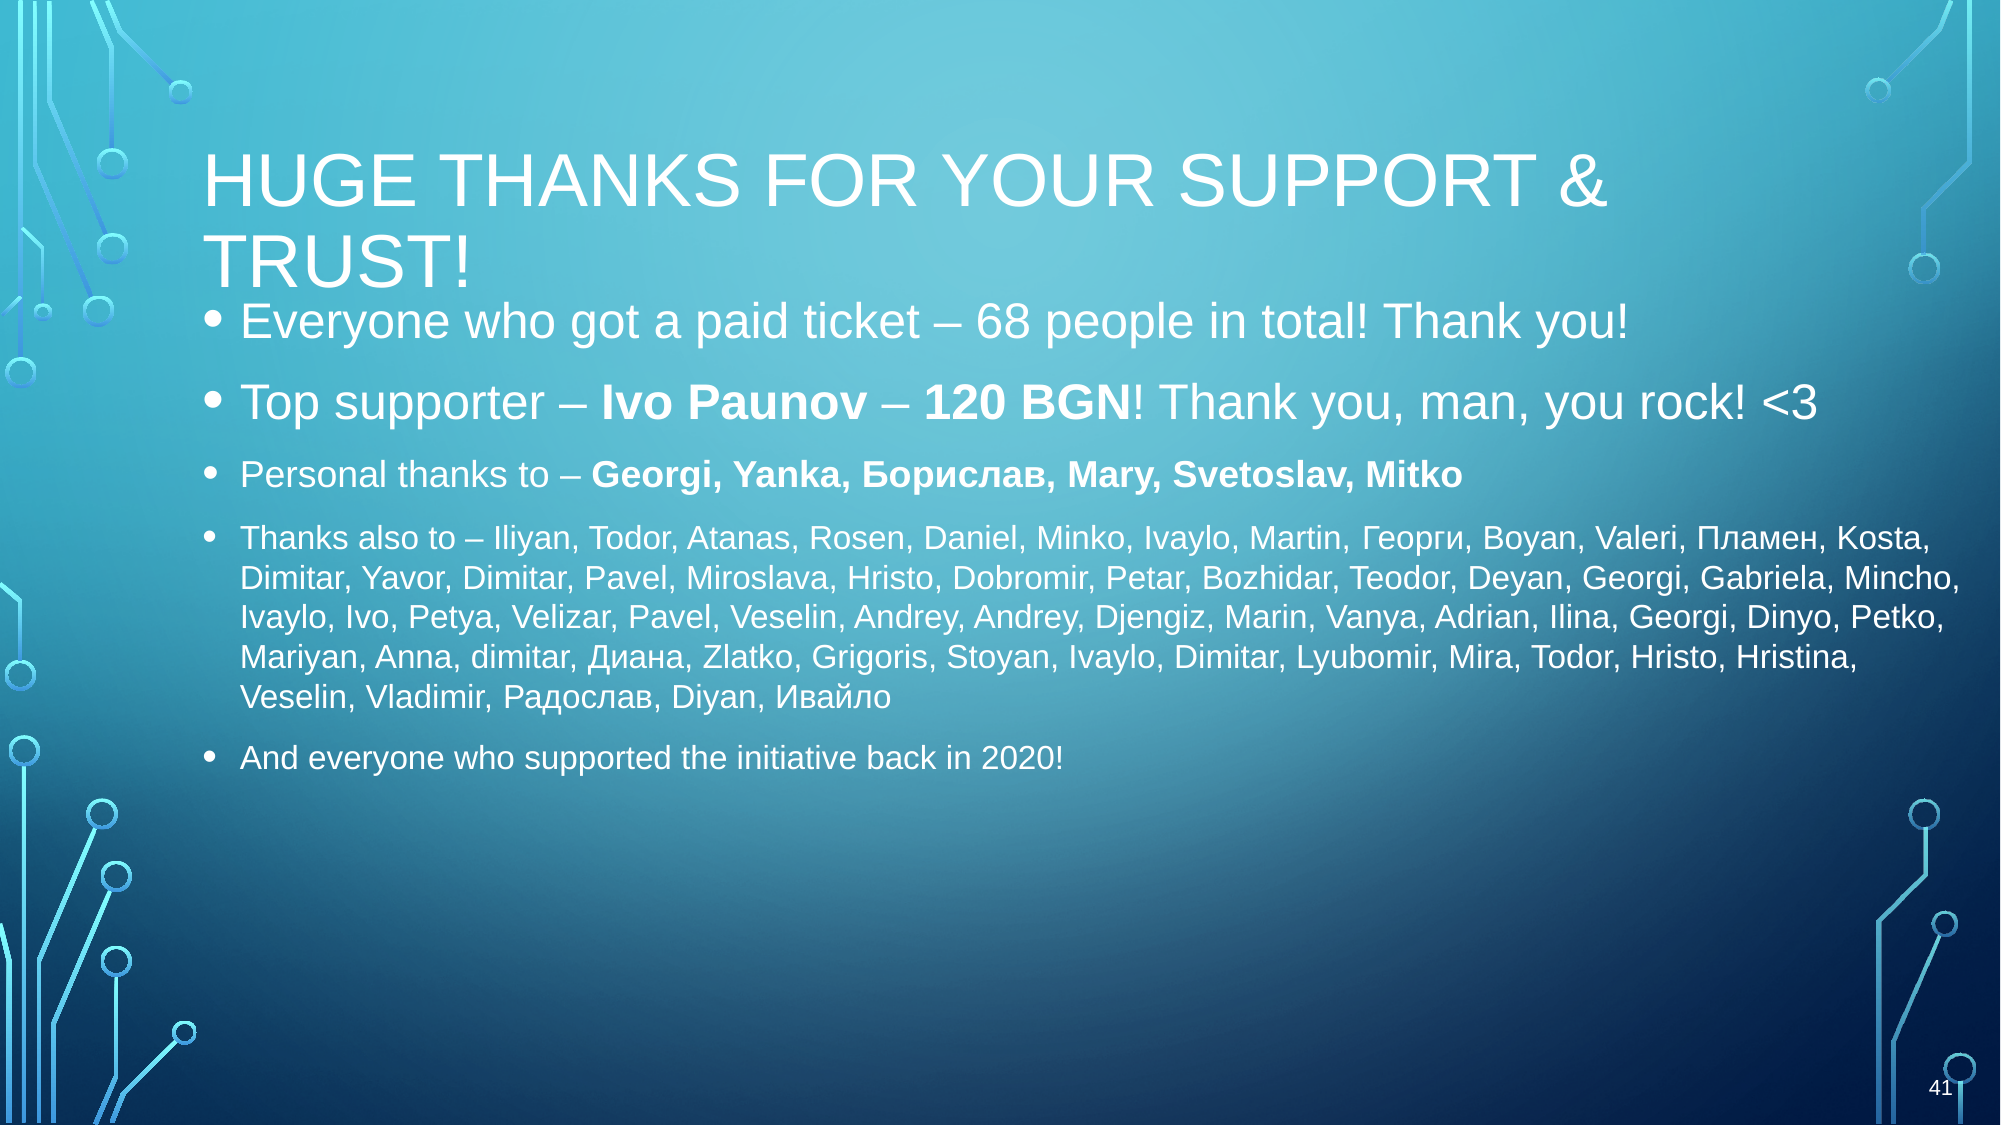

# Huge THANKS for your support & TRUST!
Everyone who got a paid ticket – 68 people in total! Thank you!
Top supporter – Ivo Paunov – 120 BGN! Thank you, man, you rock! <3
Personal thanks to – Georgi, Yanka, Борислав, Mary, Svetoslav, Mitko
Thanks also to – Iliyan, Todor, Atanas, Rosen, Daniel, Minko, Ivaylo, Martin, Георги, Boyan, Valeri, Пламен, Kosta,
Dimitar, Yavor, Dimitar, Pavel, Miroslava, Hristo, Dobromir, Petar, Bozhidar, Teodor, Deyan, Georgi, Gabriela, Mincho,
Ivaylo, Ivo, Petya, Velizar, Pavel, Veselin, Andrey, Andrey, Djengiz, Marin, Vanya, Adrian, Ilina, Georgi, Dinyo, Petko,
Mariyan, Anna, dimitar, Диана, Zlatko, Grigoris, Stoyan, Ivaylo, Dimitar, Lyubomir, Mira, Todor, Hristo, Hristina,
Veselin, Vladimir, Радослав, Diyan, Ивайло
And everyone who supported the initiative back in 2020!
41